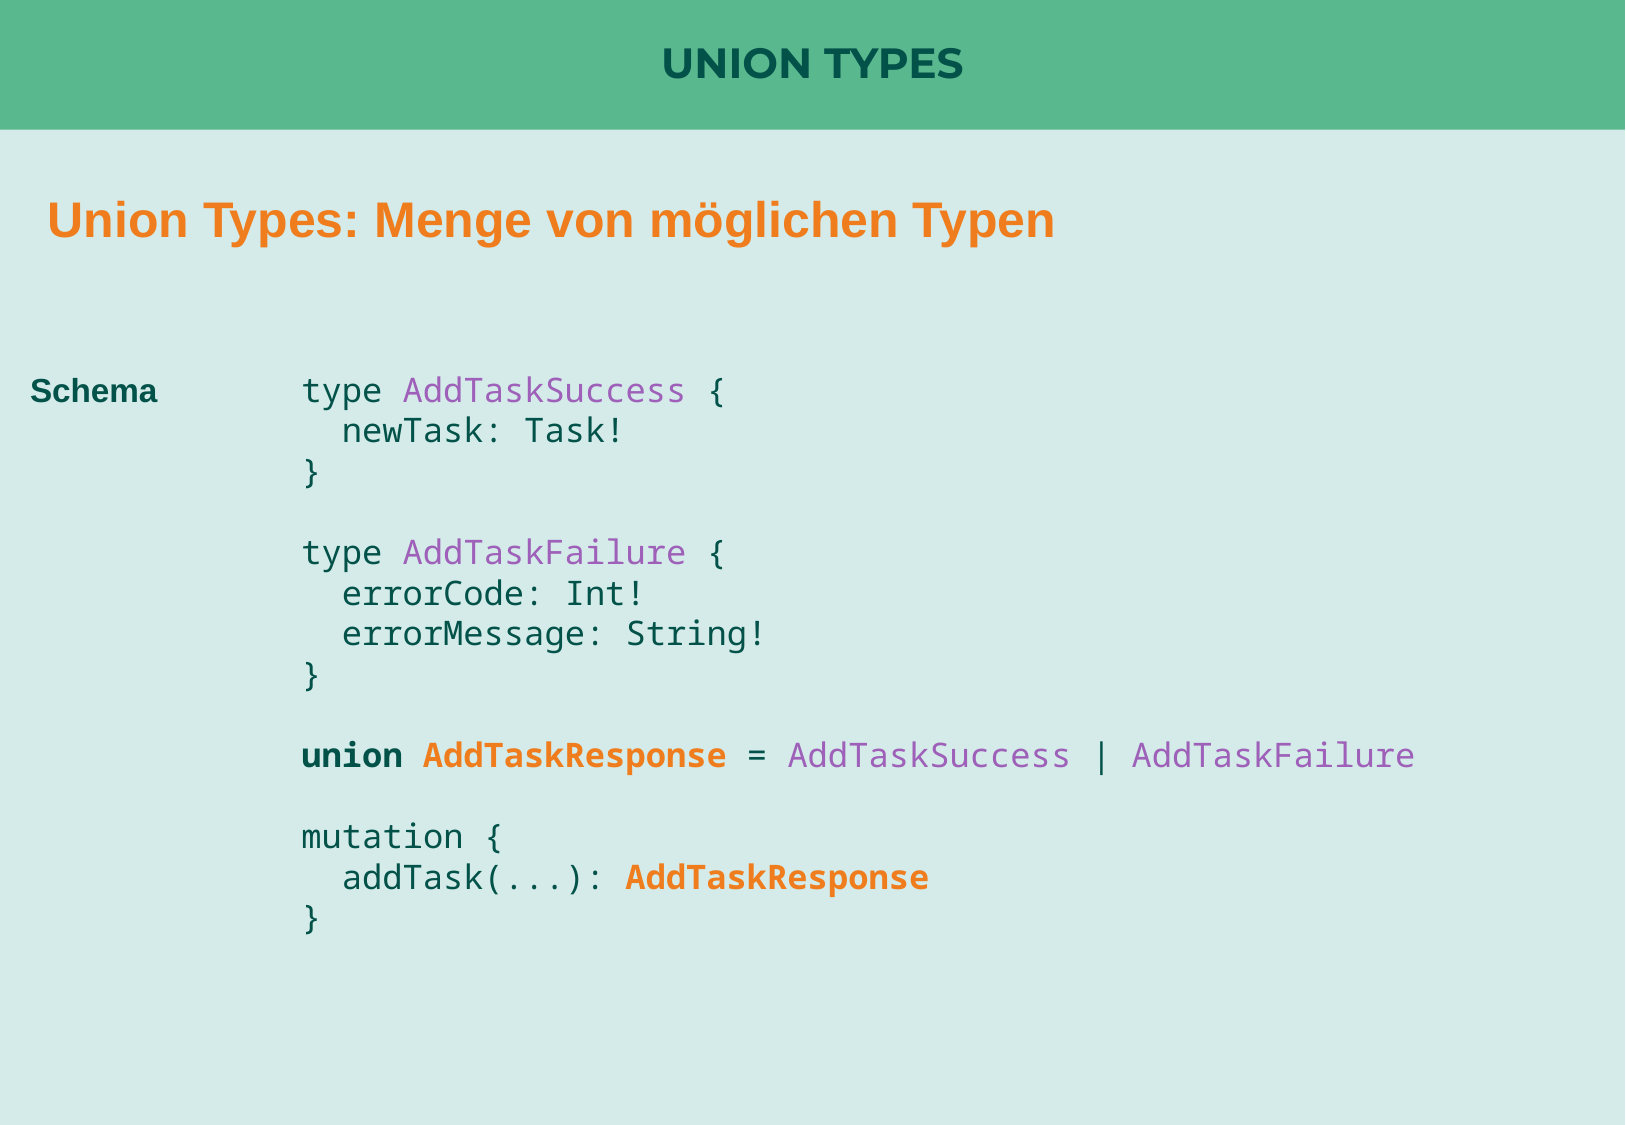

# union types
Union Types: Menge von möglichen Typen
Schema
type AddTaskSuccess {
  newTask: Task!
}

type AddTaskFailure {
  errorCode: Int!
  errorMessage: String!
}

union AddTaskResponse = AddTaskSuccess | AddTaskFailure

mutation {
  addTask(...): AddTaskResponse
}